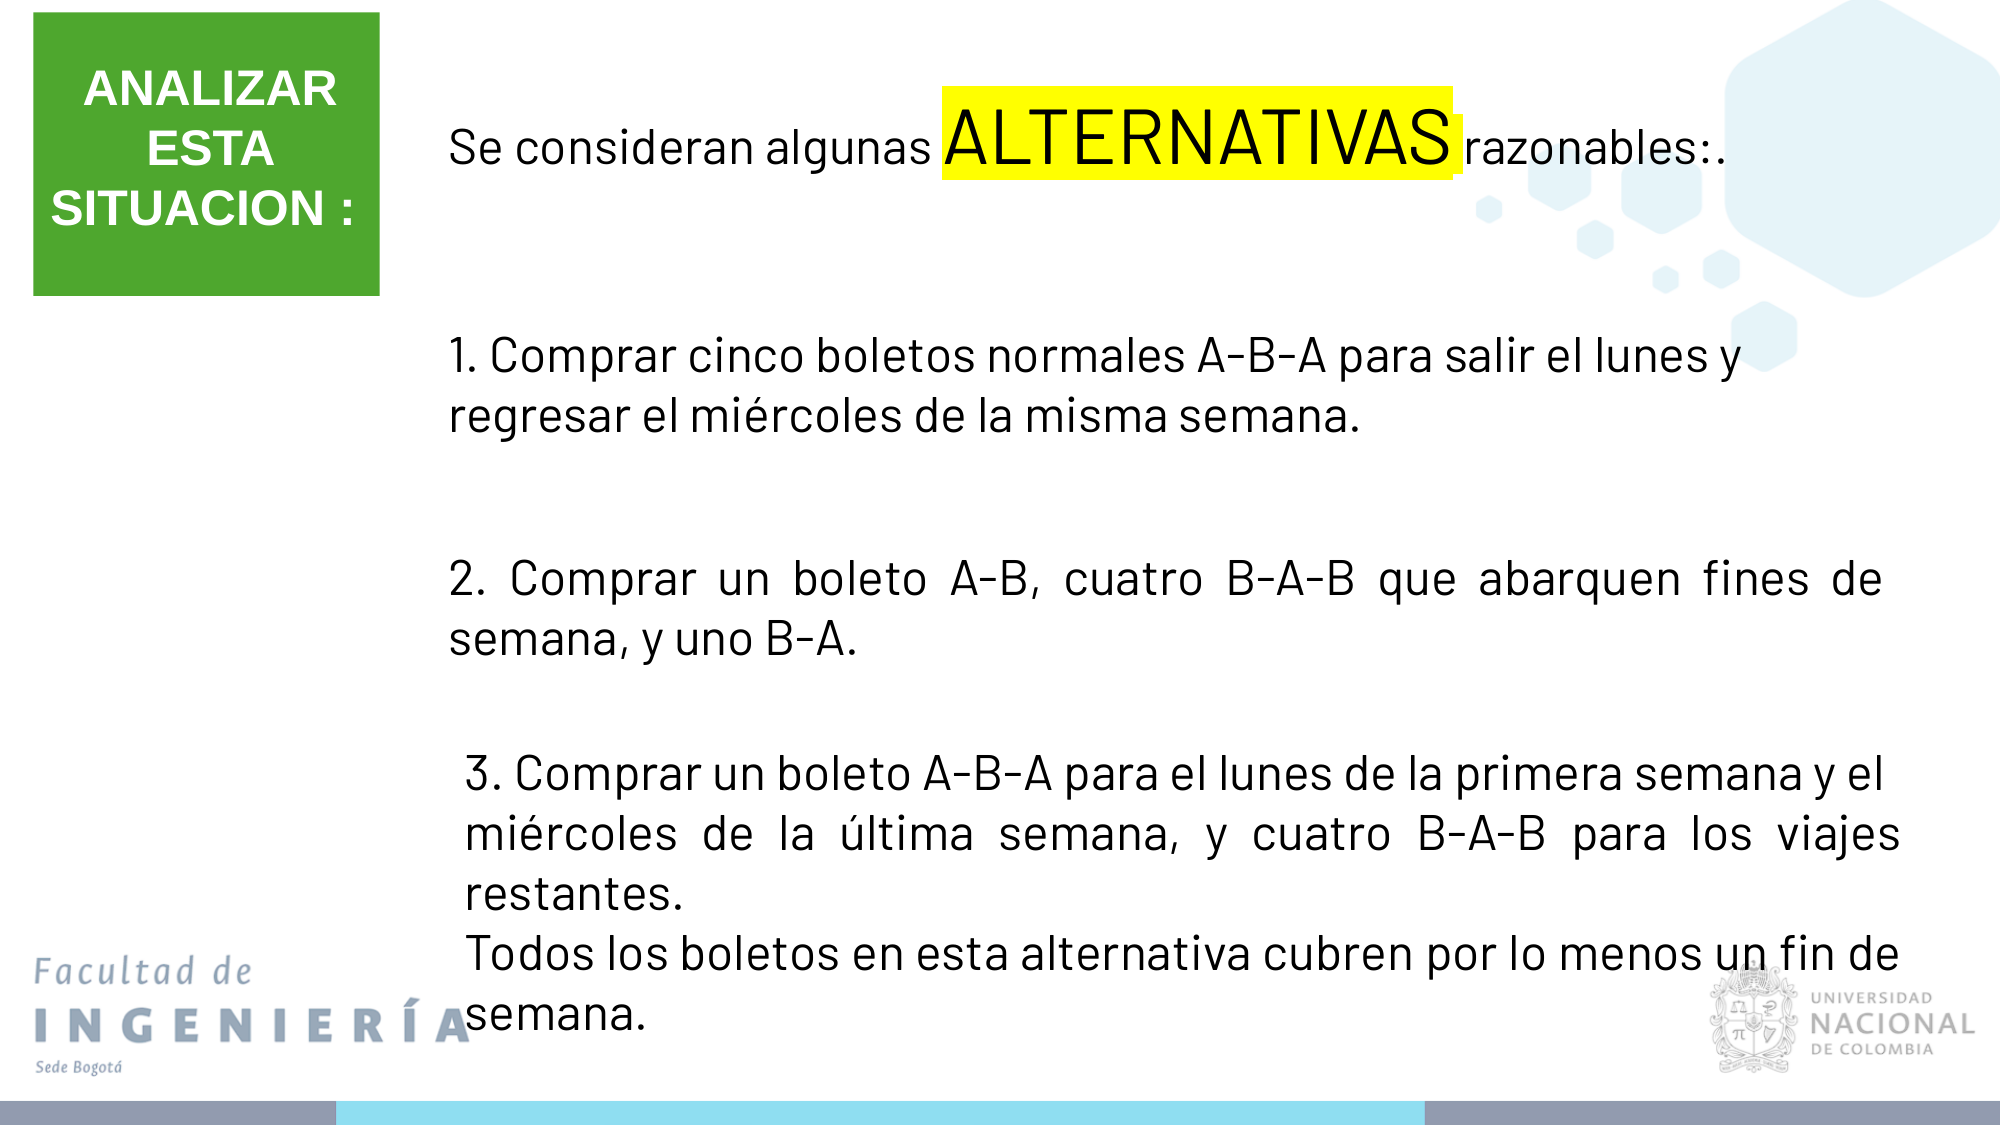

ANALIZAR ESTA SITUACION :
Se consideran algunas ALTERNATIVAS razonables:.
1. Comprar cinco boletos normales A-B-A para salir el lunes y regresar el miércoles de la misma semana.
2. Comprar un boleto A-B, cuatro B-A-B que abarquen fines de semana, y uno B-A.

3. Comprar un boleto A-B-A para el lunes de la primera semana y el
miércoles de la última semana, y cuatro B-A-B para los viajes restantes.
Todos los boletos en esta alternativa cubren por lo menos un fin de semana.